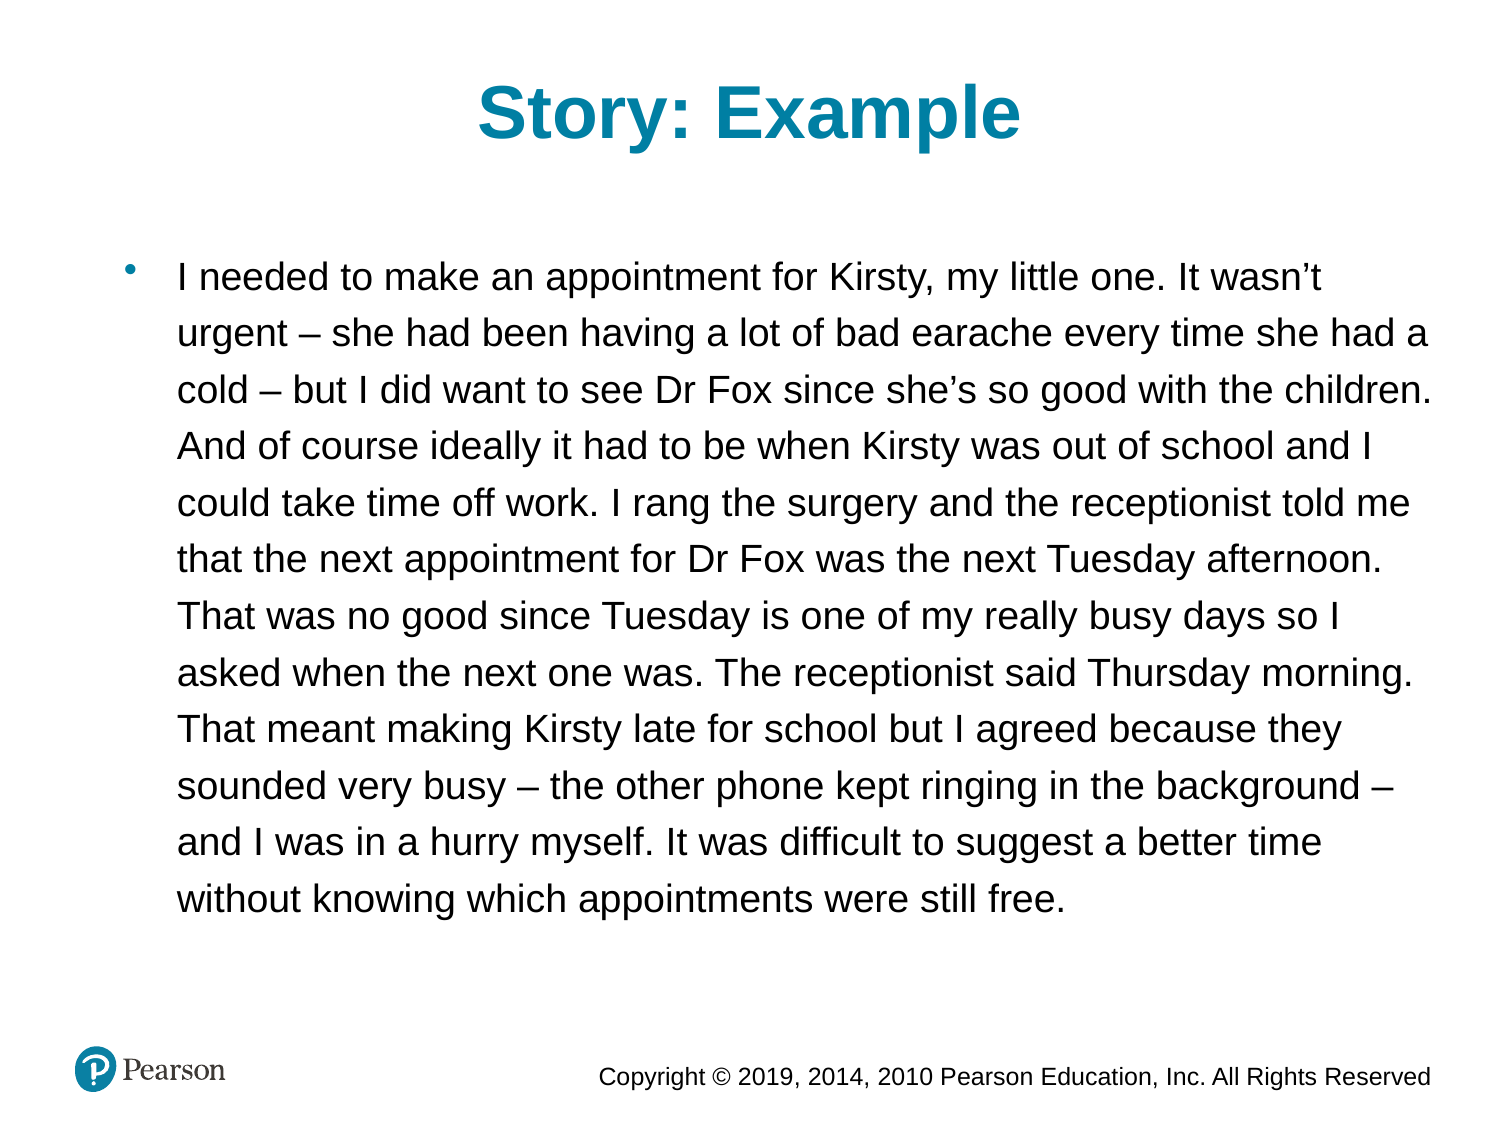

Story: Example
I needed to make an appointment for Kirsty, my little one. It wasn’t urgent – she had been having a lot of bad earache every time she had a cold – but I did want to see Dr Fox since she’s so good with the children. And of course ideally it had to be when Kirsty was out of school and I could take time off work. I rang the surgery and the receptionist told me that the next appointment for Dr Fox was the next Tuesday afternoon. That was no good since Tuesday is one of my really busy days so I asked when the next one was. The receptionist said Thursday morning. That meant making Kirsty late for school but I agreed because they sounded very busy – the other phone kept ringing in the background – and I was in a hurry myself. It was difficult to suggest a better time without knowing which appointments were still free.